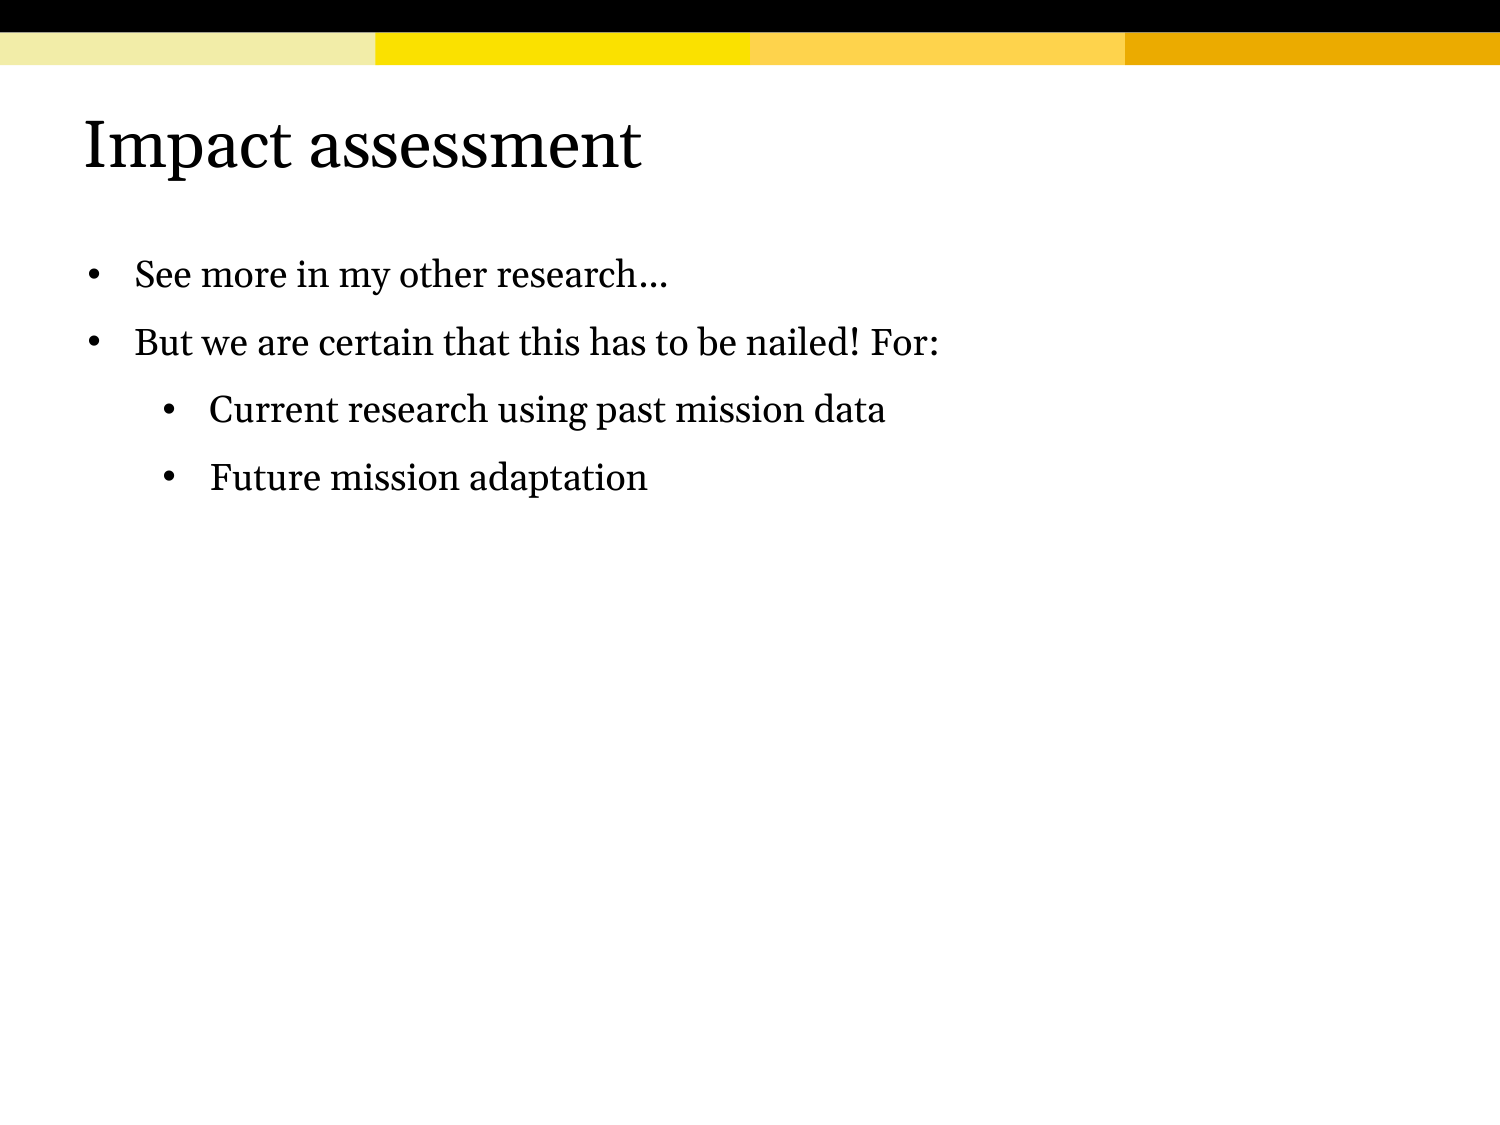

Impact assessment
See more in my other research…
But we are certain that this has to be nailed! For:
Current research using past mission data
Future mission adaptation